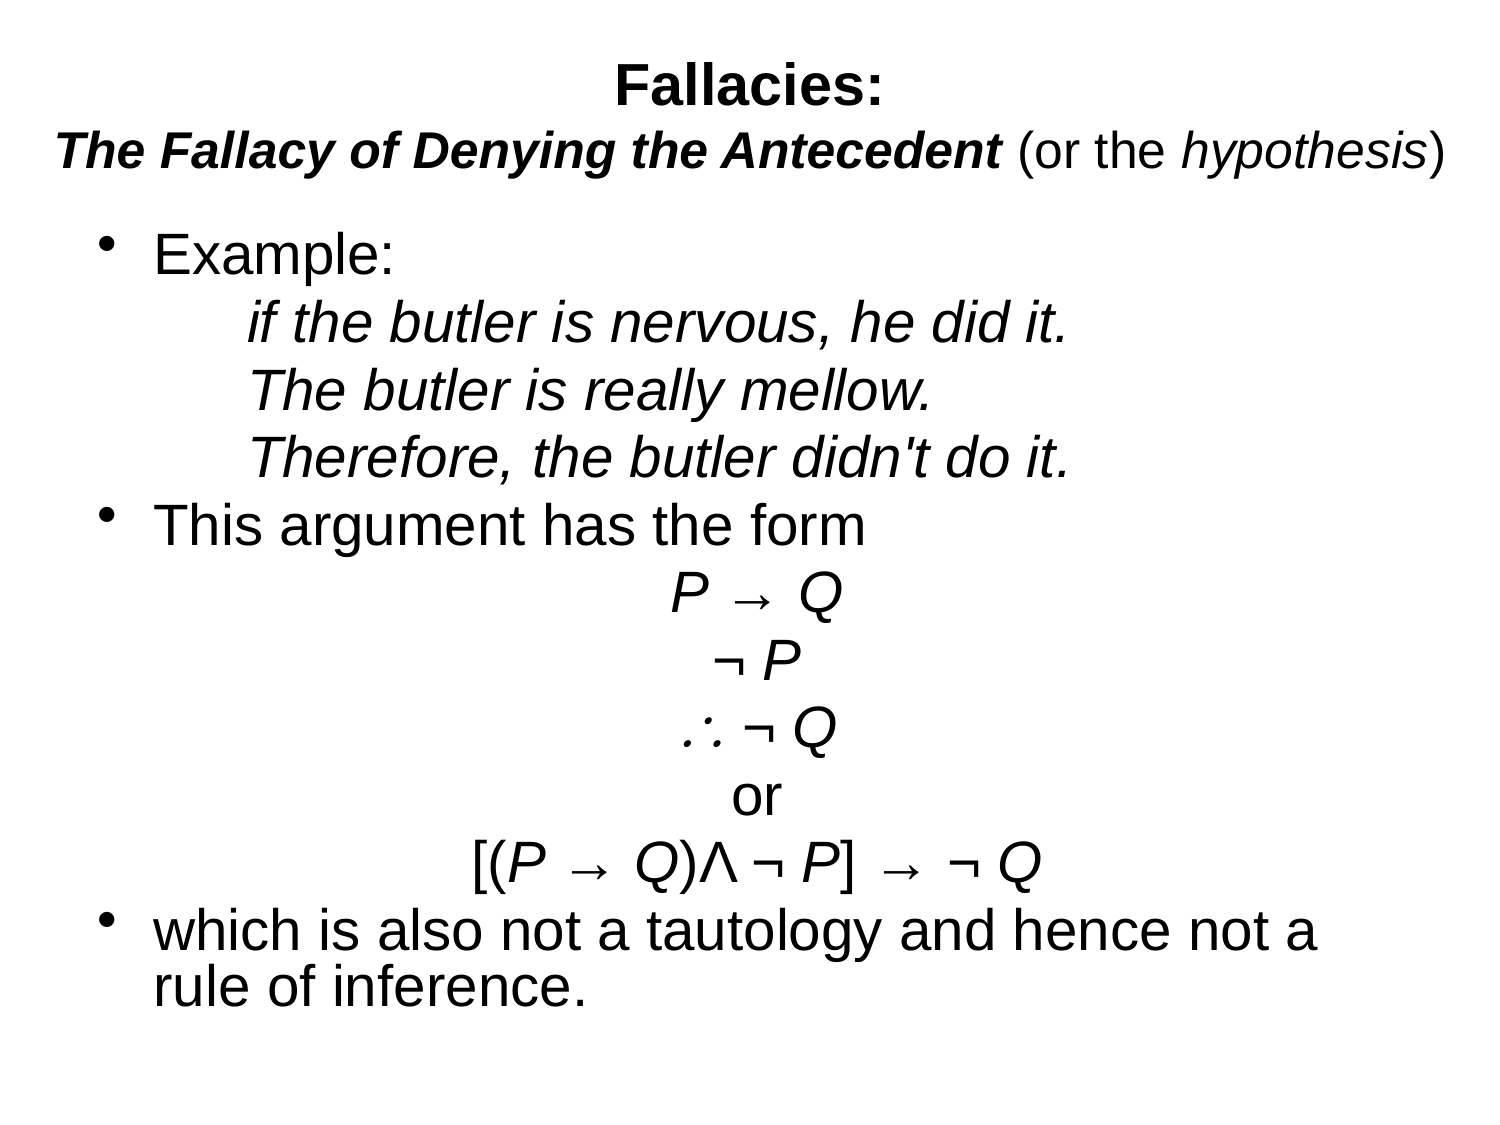

# Fallacies: The Fallacy of Denying the Antecedent (or the hypothesis)
Example:
if the butler is nervous, he did it.
The butler is really mellow.
Therefore, the butler didn't do it.
This argument has the form
P → Q
¬ P
∴ ¬ Q
or
[(P → Q)Λ ¬ P] → ¬ Q
which is also not a tautology and hence not a rule of inference.